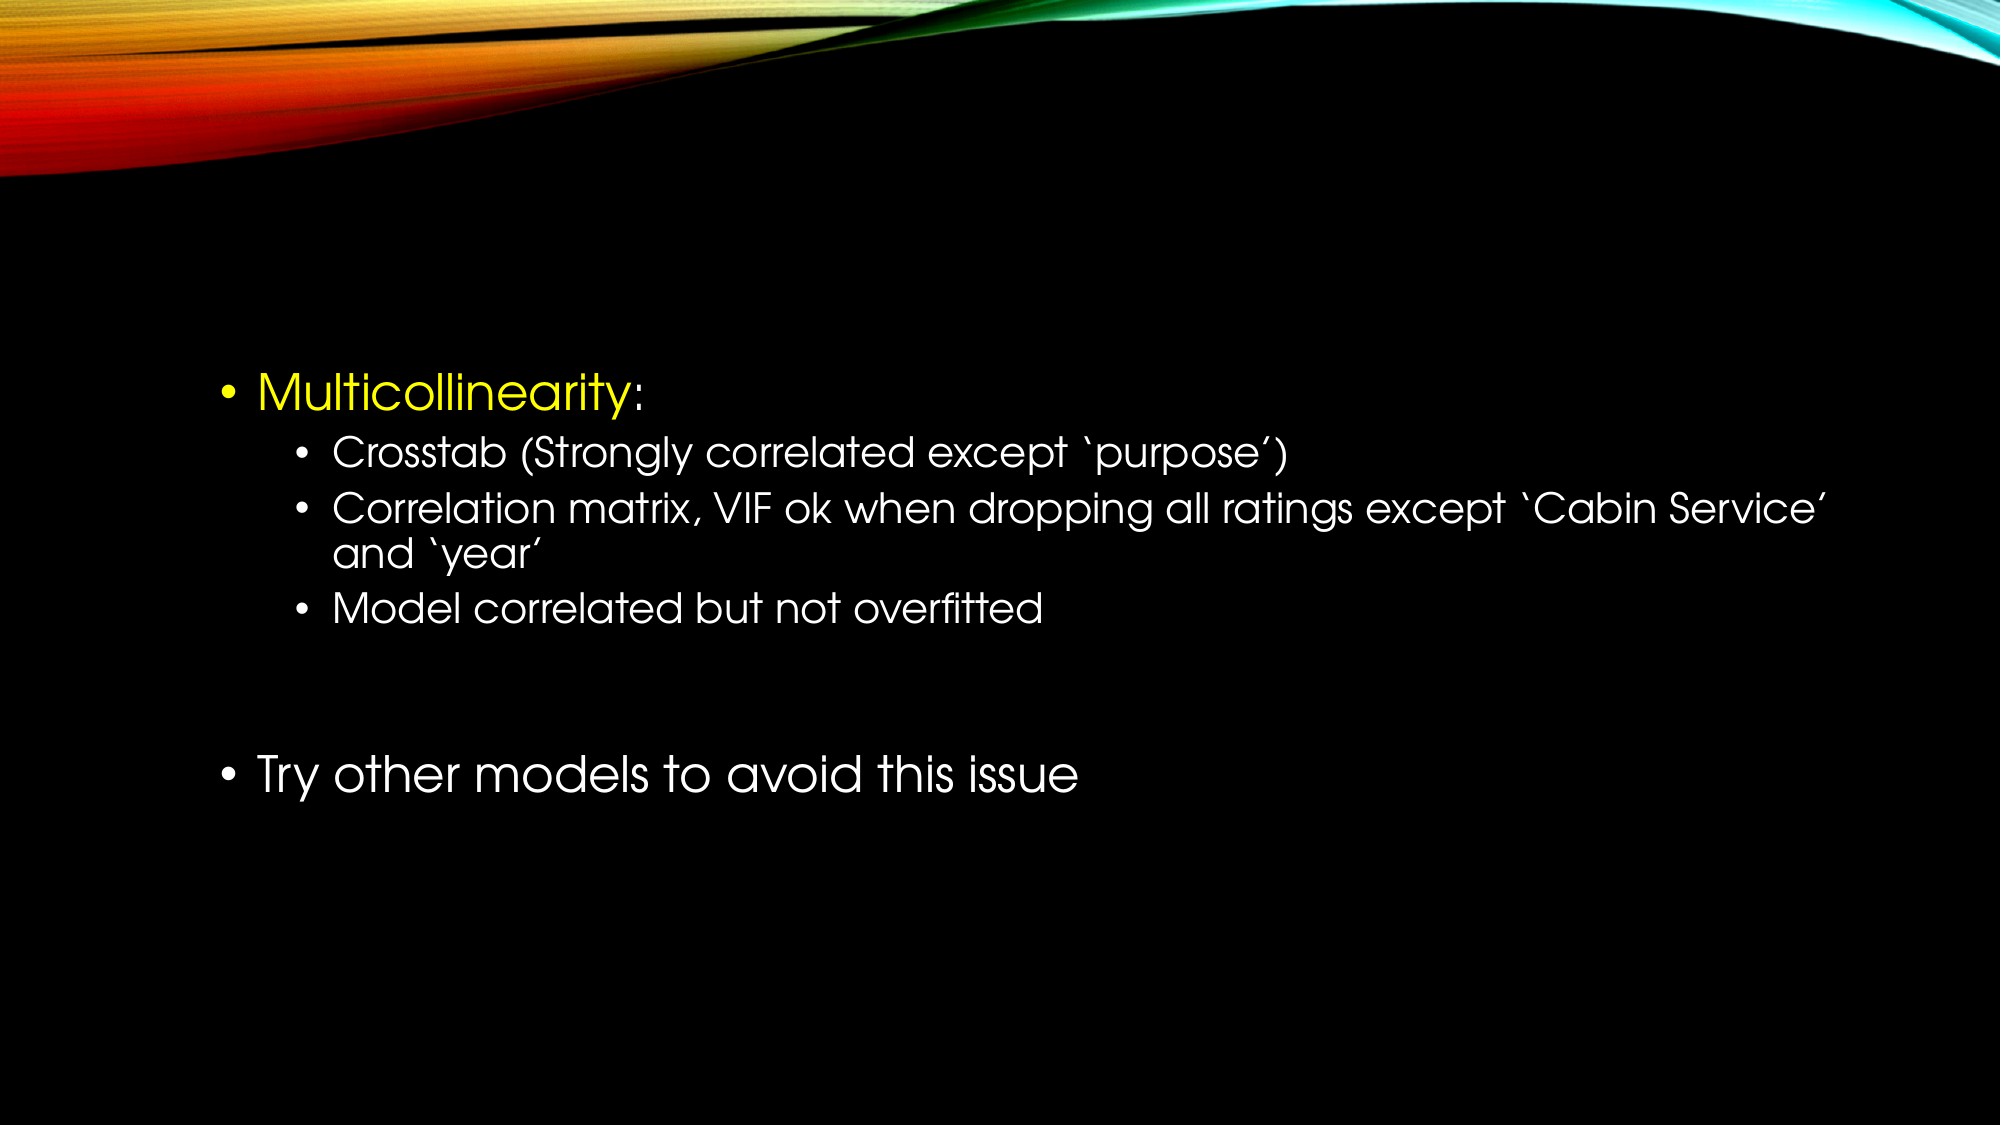

Multicollinearity:
Crosstab (Strongly correlated except ‘purpose’)
Correlation matrix, VIF ok when dropping all ratings except ‘Cabin Service’ and ‘year’
Model correlated but not overfitted

Try other models to avoid this issue